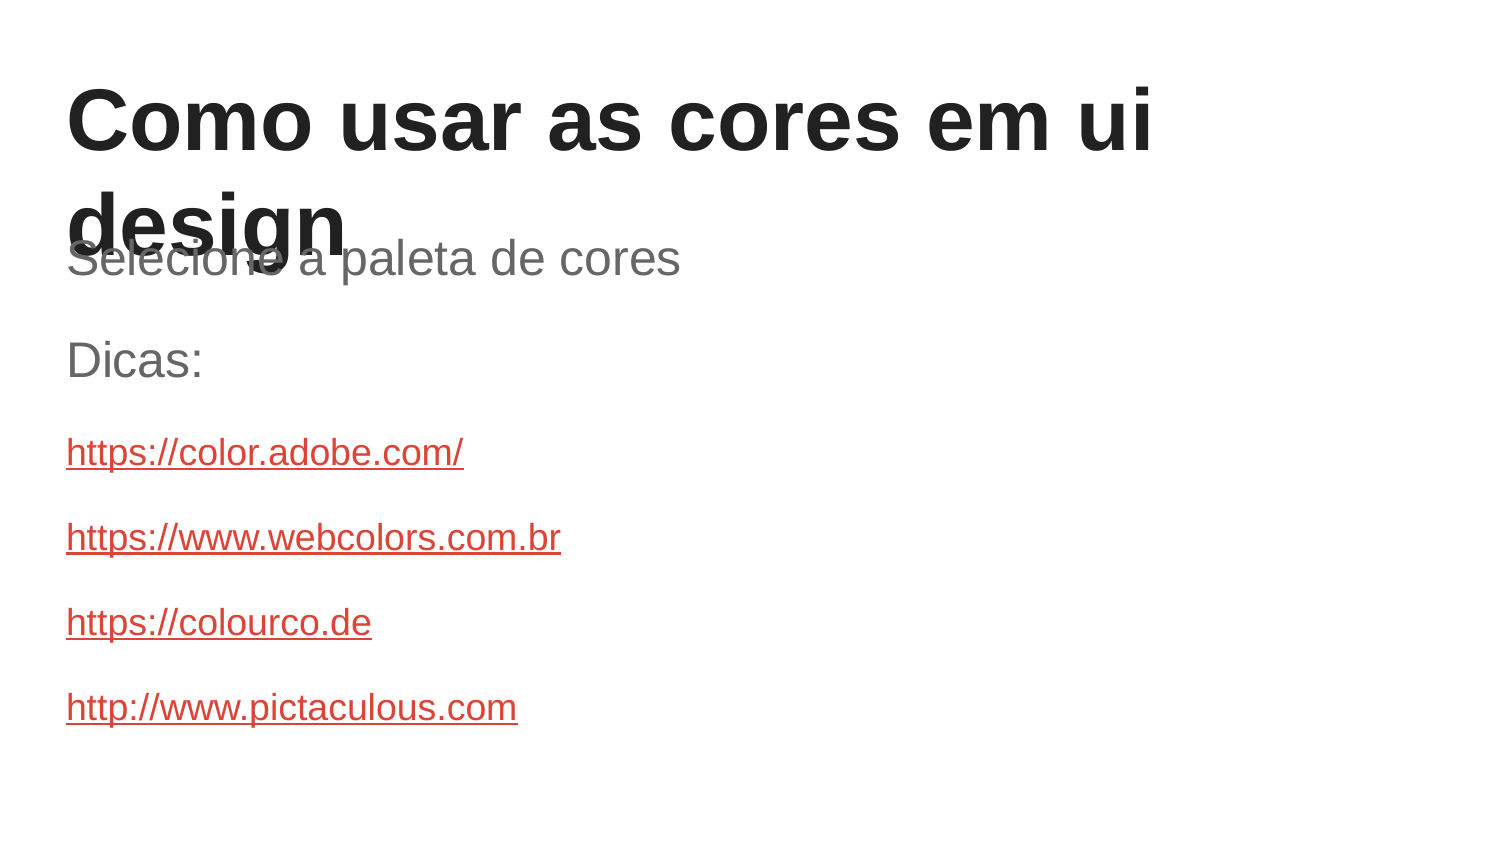

# Como usar as cores em ui design
Selecione a paleta de cores
Dicas:
https://color.adobe.com/
https://www.webcolors.com.br
https://colourco.de
http://www.pictaculous.com